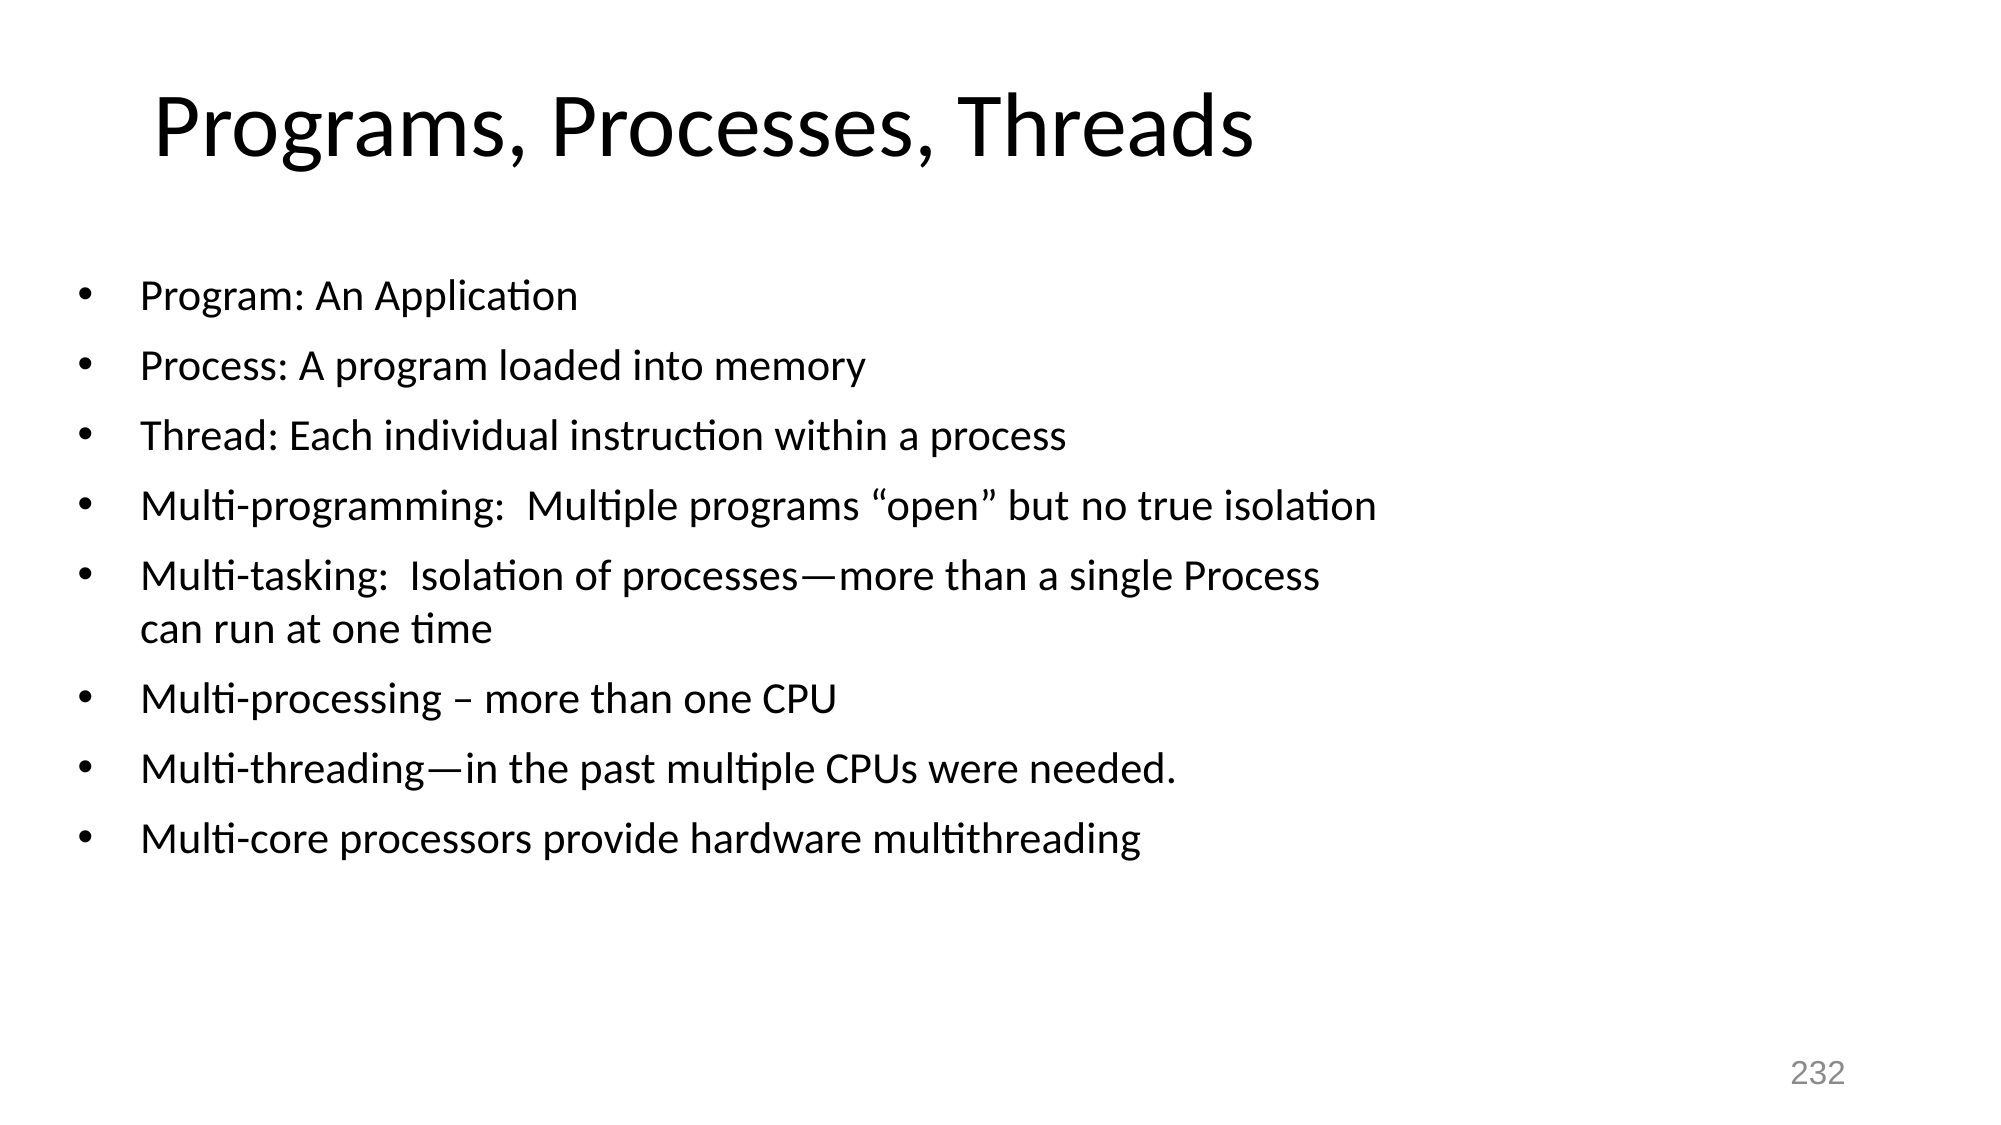

# Programs, Processes, Threads
Program: An Application
Process: A program loaded into memory
Thread: Each individual instruction within a process
Multi-programming:  Multiple programs “open” but no true isolation
Multi-tasking:  Isolation of processes—more than a single Process can run at one time
Multi-processing – more than one CPU
Multi-threading—in the past multiple CPUs were needed.
Multi-core processors provide hardware multithreading

232